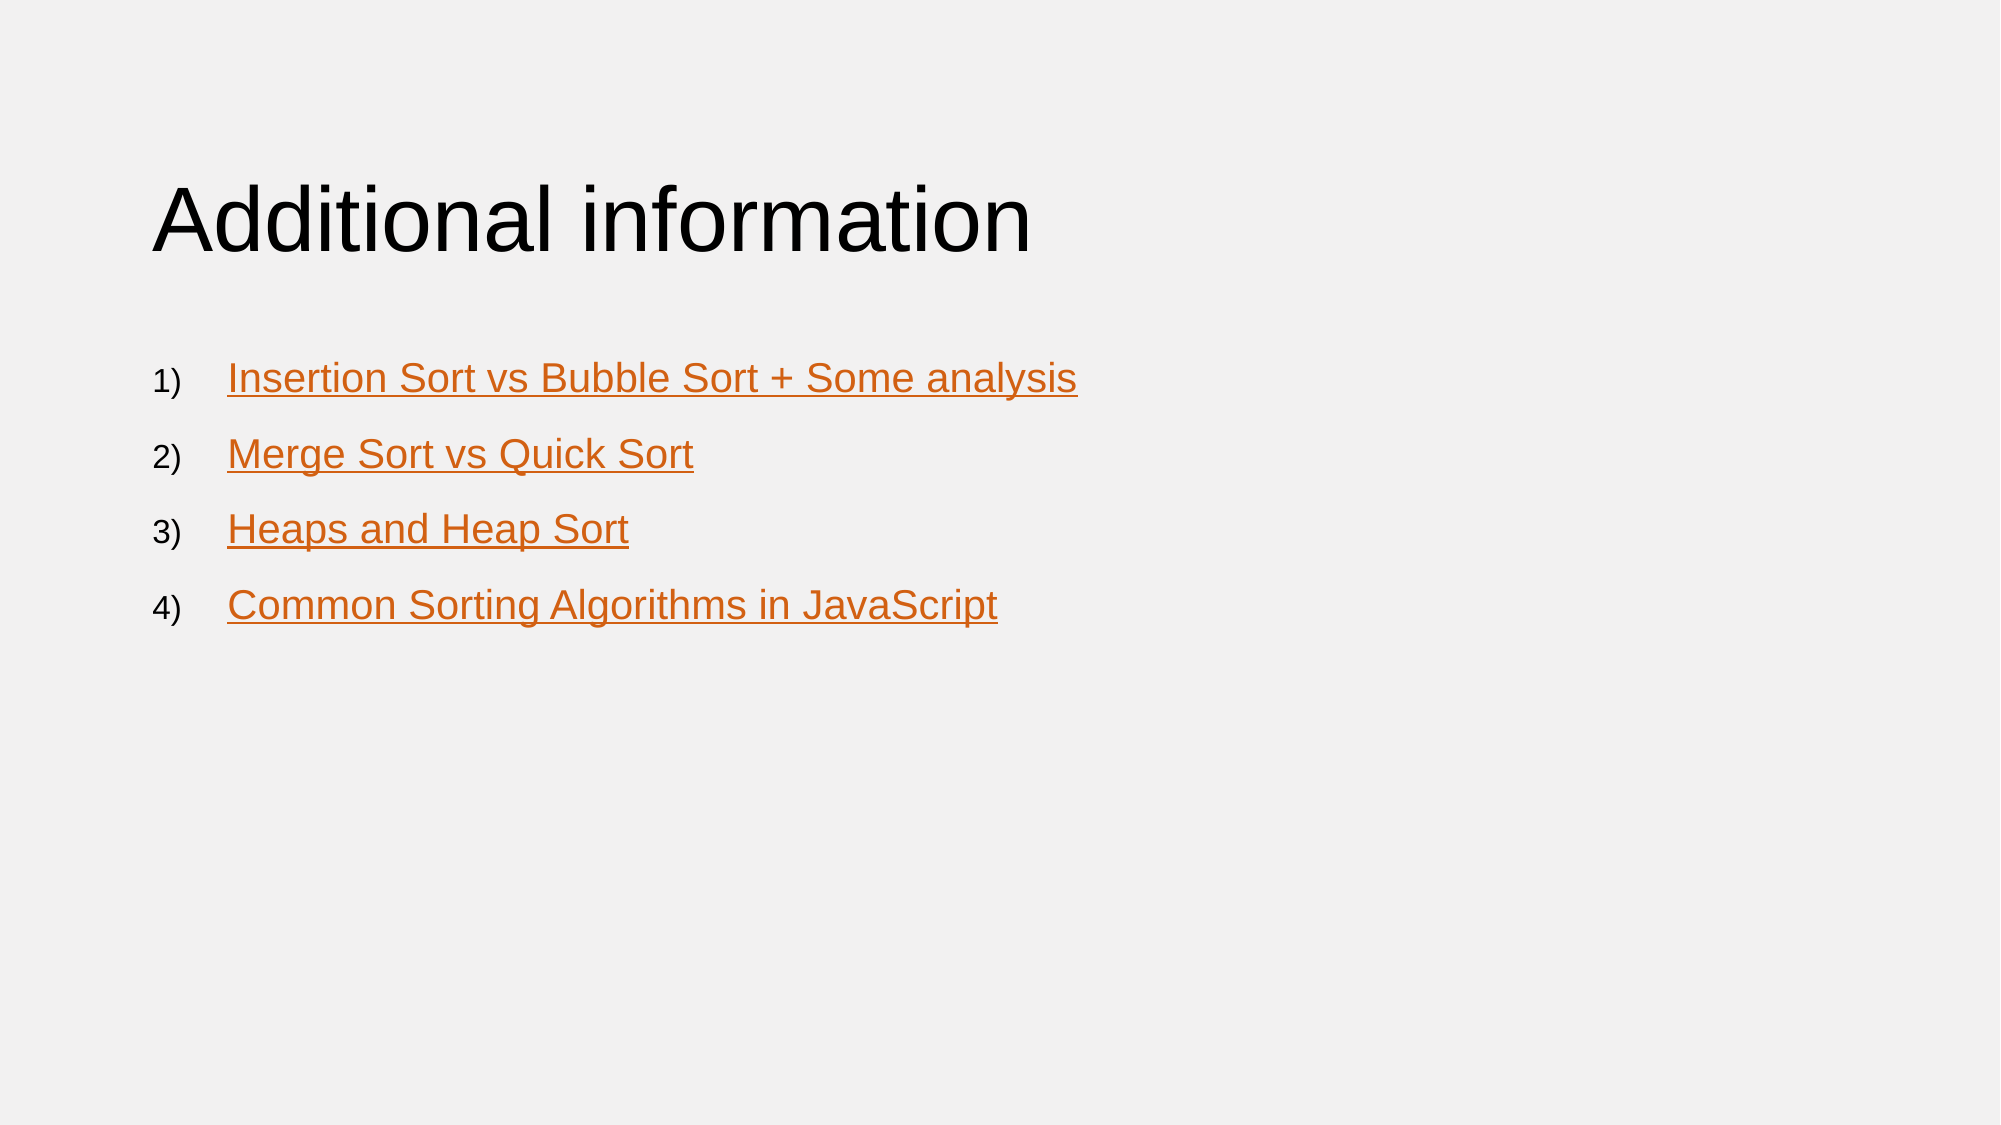

# Additional information
Insertion Sort vs Bubble Sort + Some analysis
Merge Sort vs Quick Sort
Heaps and Heap Sort
Common Sorting Algorithms in JavaScript